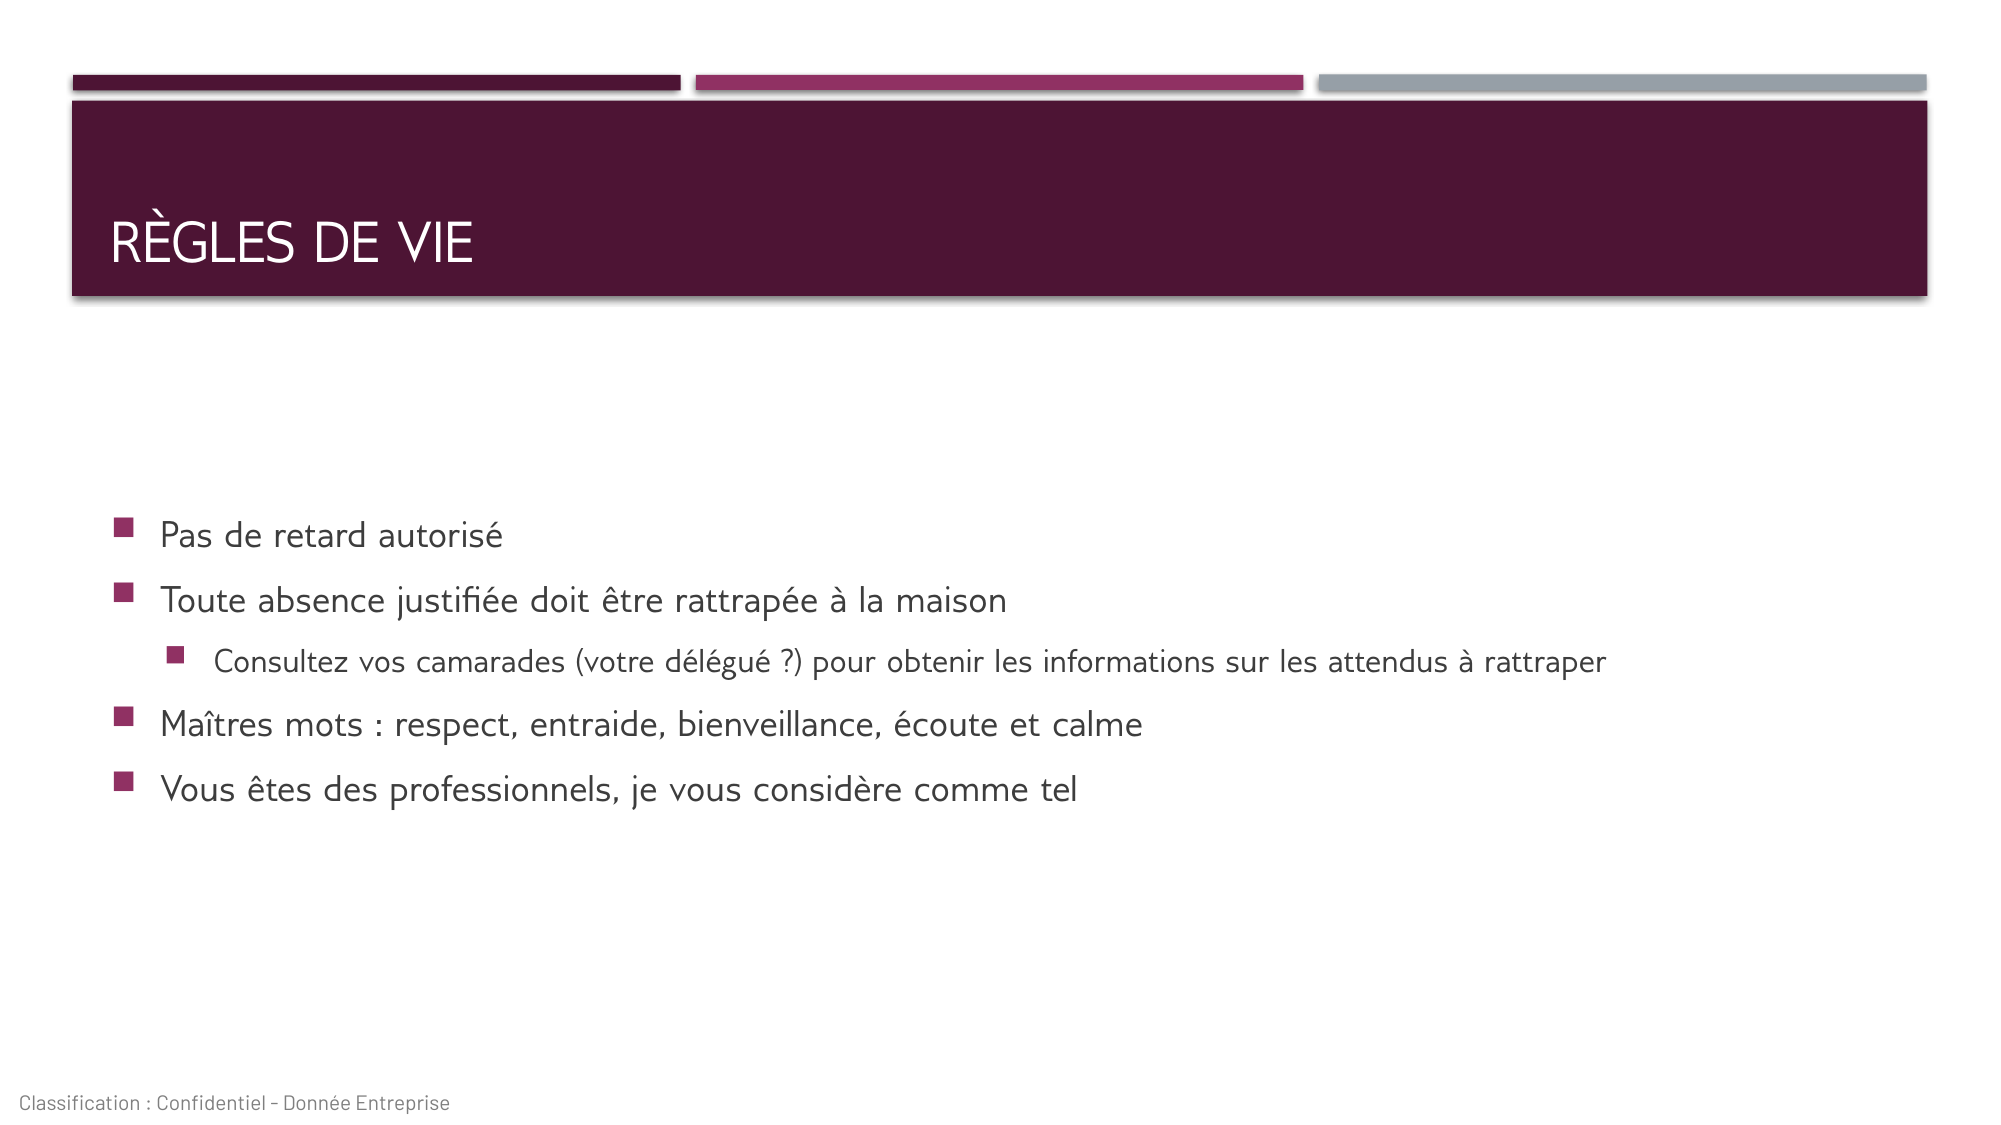

# Règles de vie
Pas de retard autorisé
Toute absence justifiée doit être rattrapée à la maison
Consultez vos camarades (votre délégué ?) pour obtenir les informations sur les attendus à rattraper
Maîtres mots : respect, entraide, bienveillance, écoute et calme
Vous êtes des professionnels, je vous considère comme tel